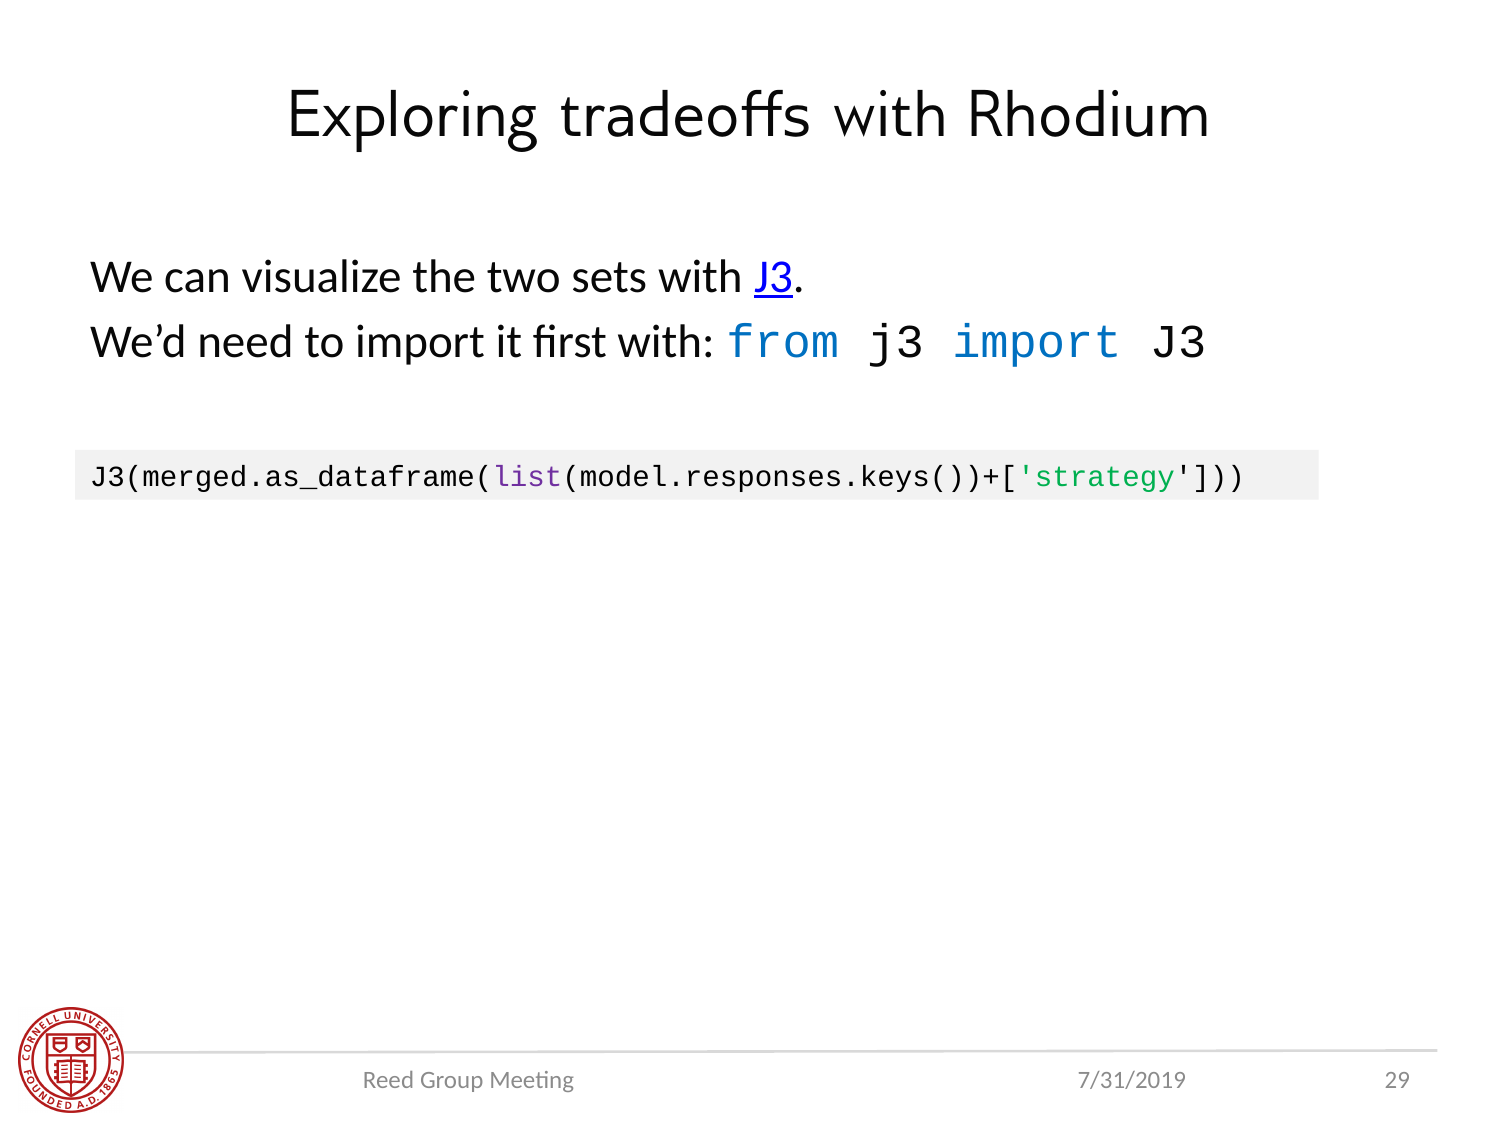

# Exploring tradeoffs with Rhodium
We can visualize the two sets with J3.
We’d need to import it first with: from j3 import J3
J3(merged.as_dataframe(list(model.responses.keys())+['strategy']))
Reed Group Meeting
7/31/2019
29